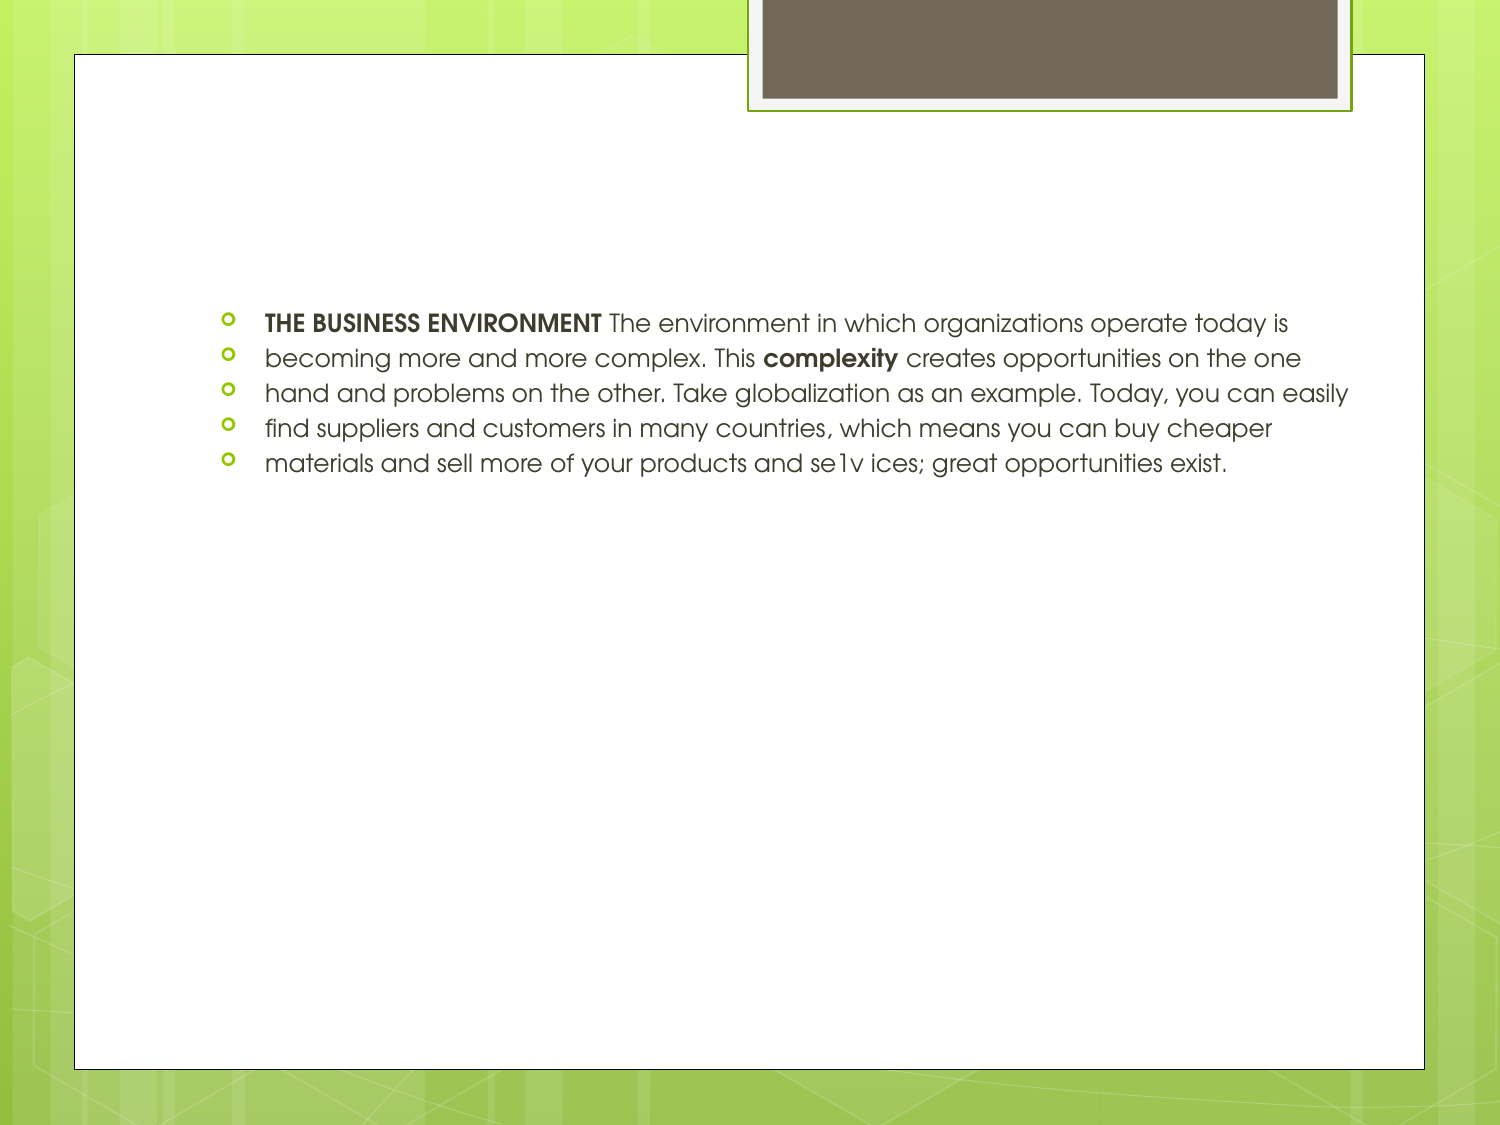

#

THE BUSINESS ENVIRONMENT The environment in which organizations operate today is
becoming more and more complex. This complexity creates opportunities on the one
hand and problems on the other. Take globalization as an example. Today, you can easily
find suppliers and customers in many countries, which means you can buy cheaper
materials and sell more of your products and se1v ices; great opportunities exist.